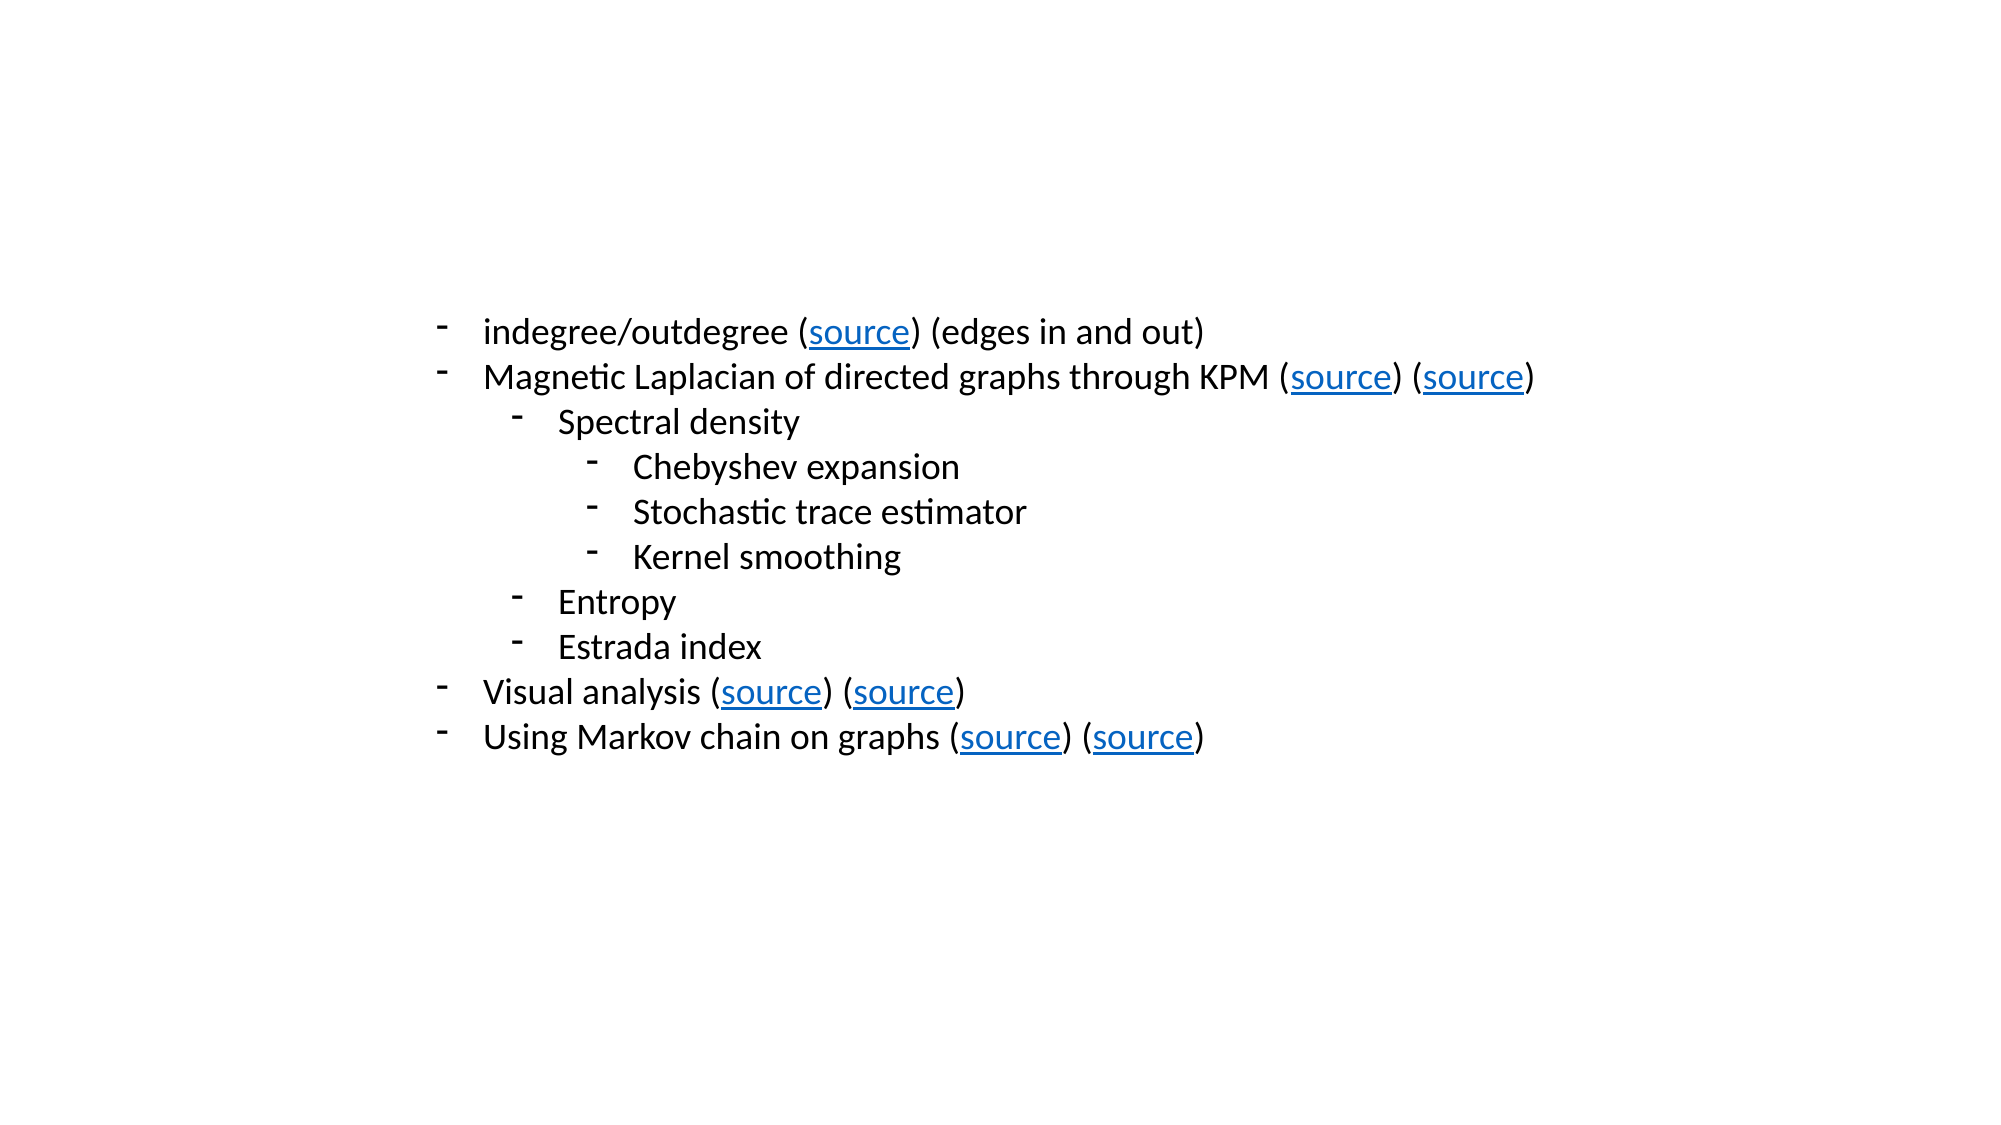

indegree/outdegree (source) (edges in and out)
Magnetic Laplacian of directed graphs through KPM (source) (source)
Spectral density
Chebyshev expansion
Stochastic trace estimator
Kernel smoothing
Entropy
Estrada index
Visual analysis (source) (source)
Using Markov chain on graphs (source) (source)